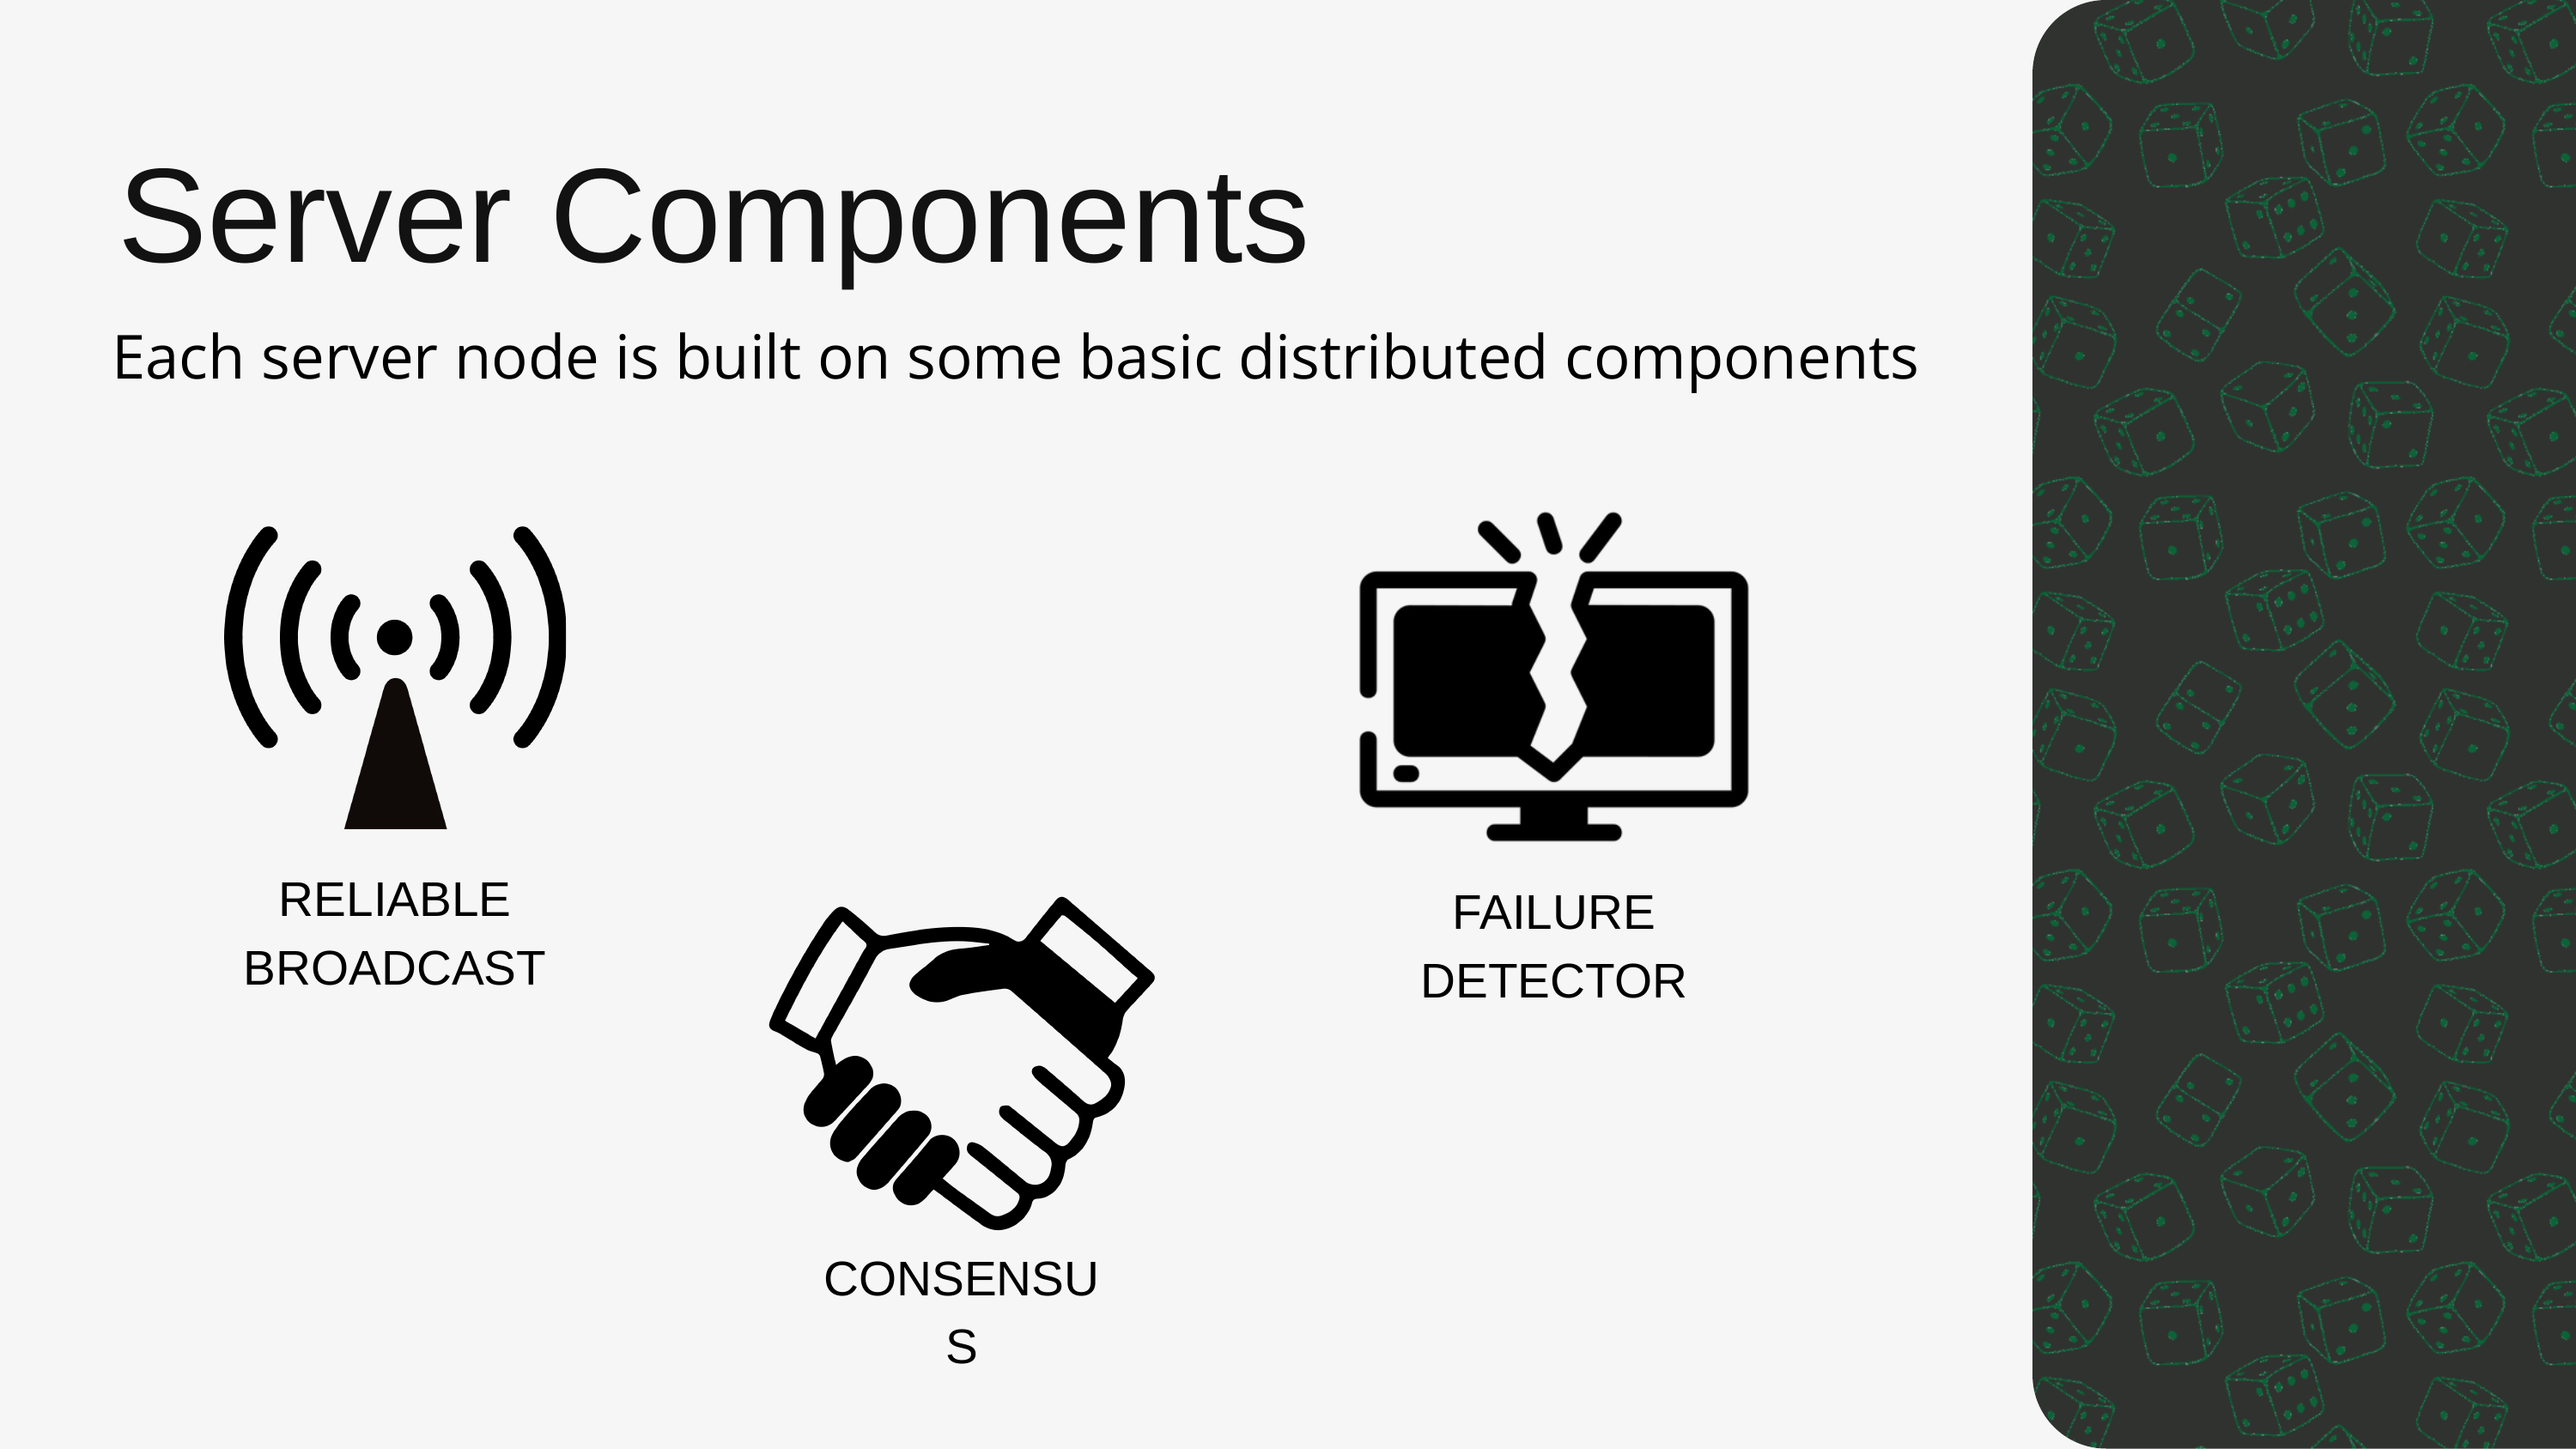

Server Components

Each server node is built on some basic distributed components

RELIABLE BROADCAST
FAILURE DETECTOR

CONSENSUS